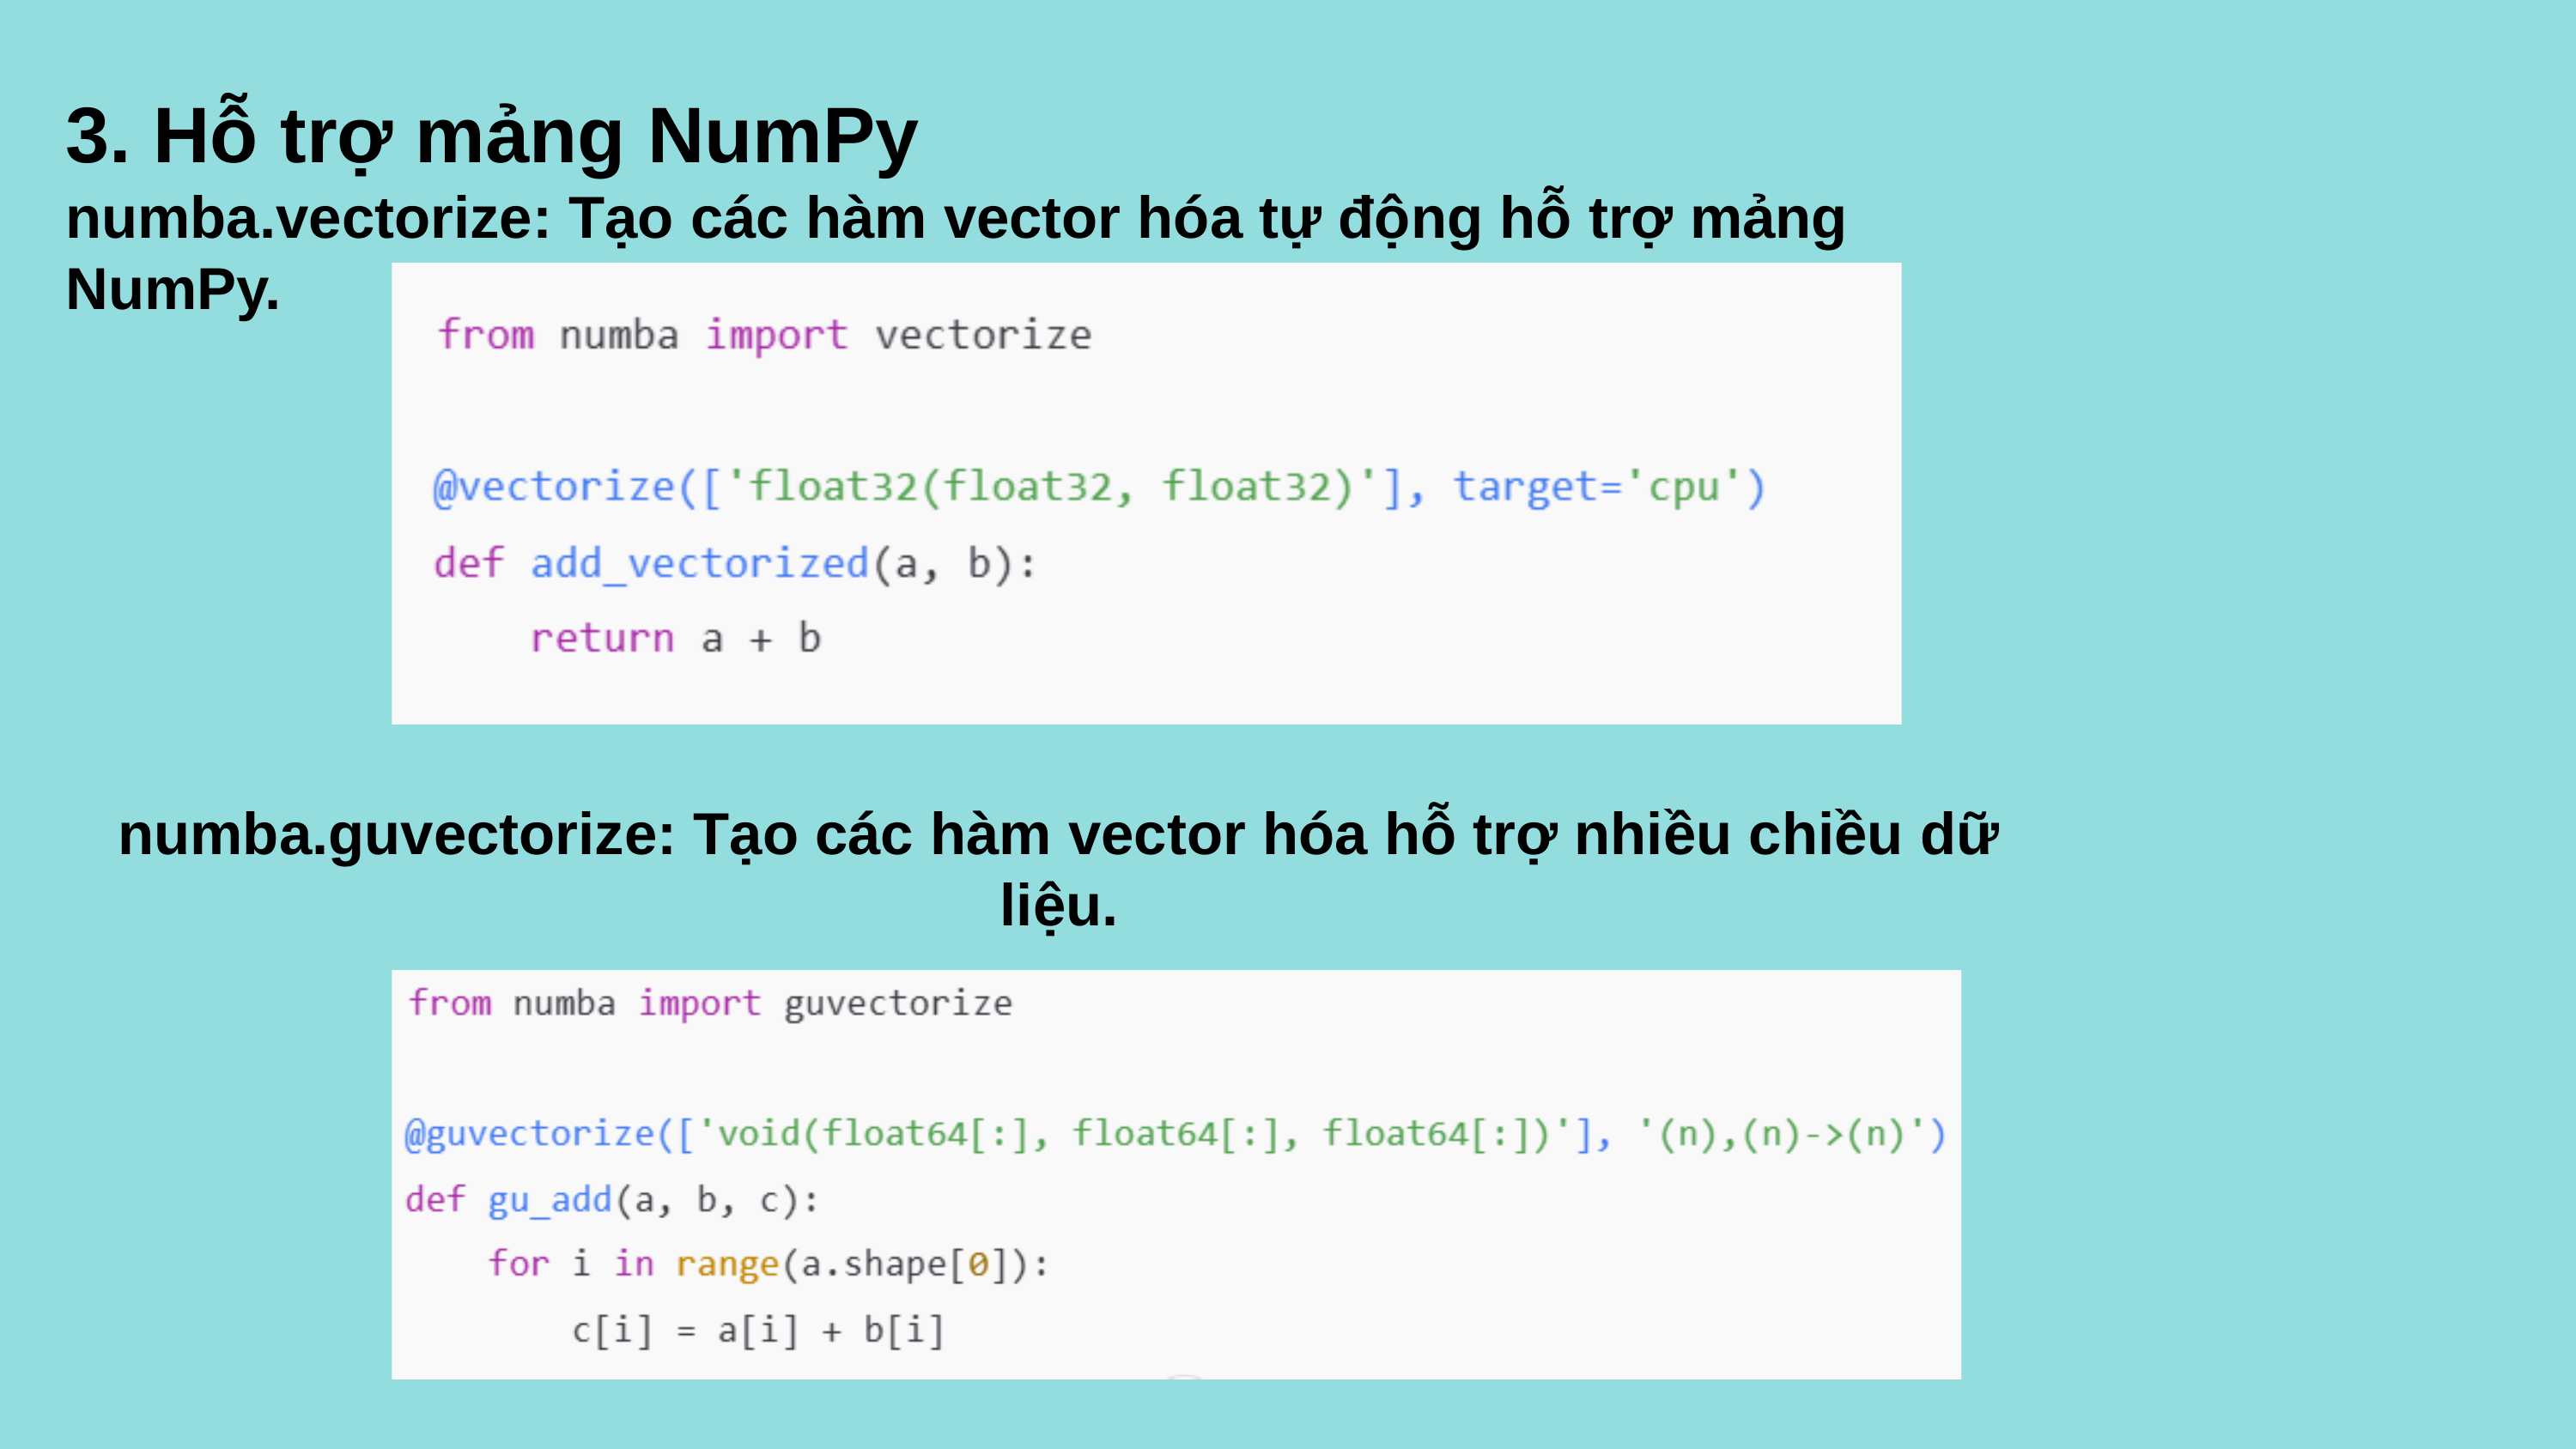

3. Hỗ trợ mảng NumPy
numba.vectorize: Tạo các hàm vector hóa tự động hỗ trợ mảng NumPy.

numba.guvectorize: Tạo các hàm vector hóa hỗ trợ nhiều chiều dữ liệu.